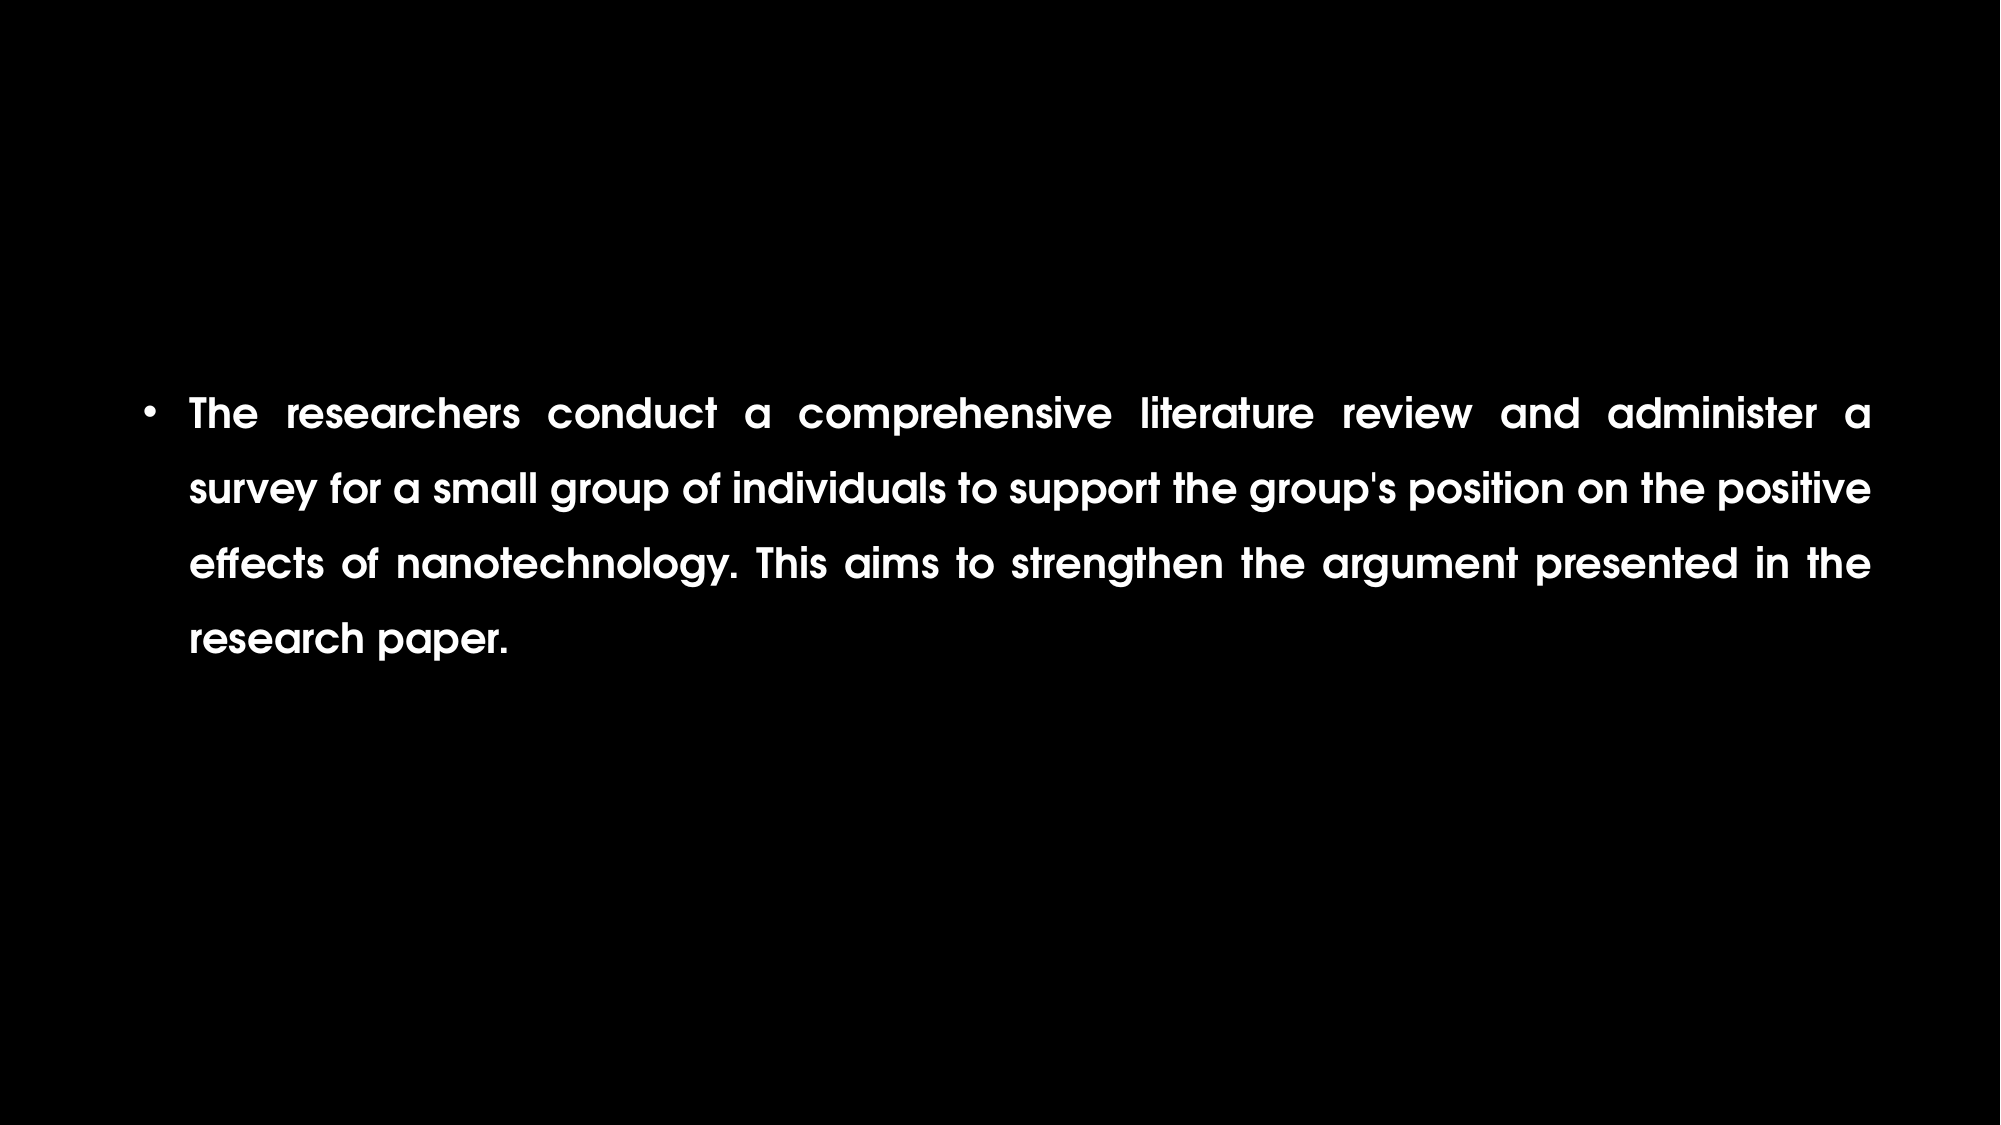

The researchers conduct a comprehensive literature review and administer a survey for a small group of individuals to support the group's position on the positive effects of nanotechnology. This aims to strengthen the argument presented in the research paper.